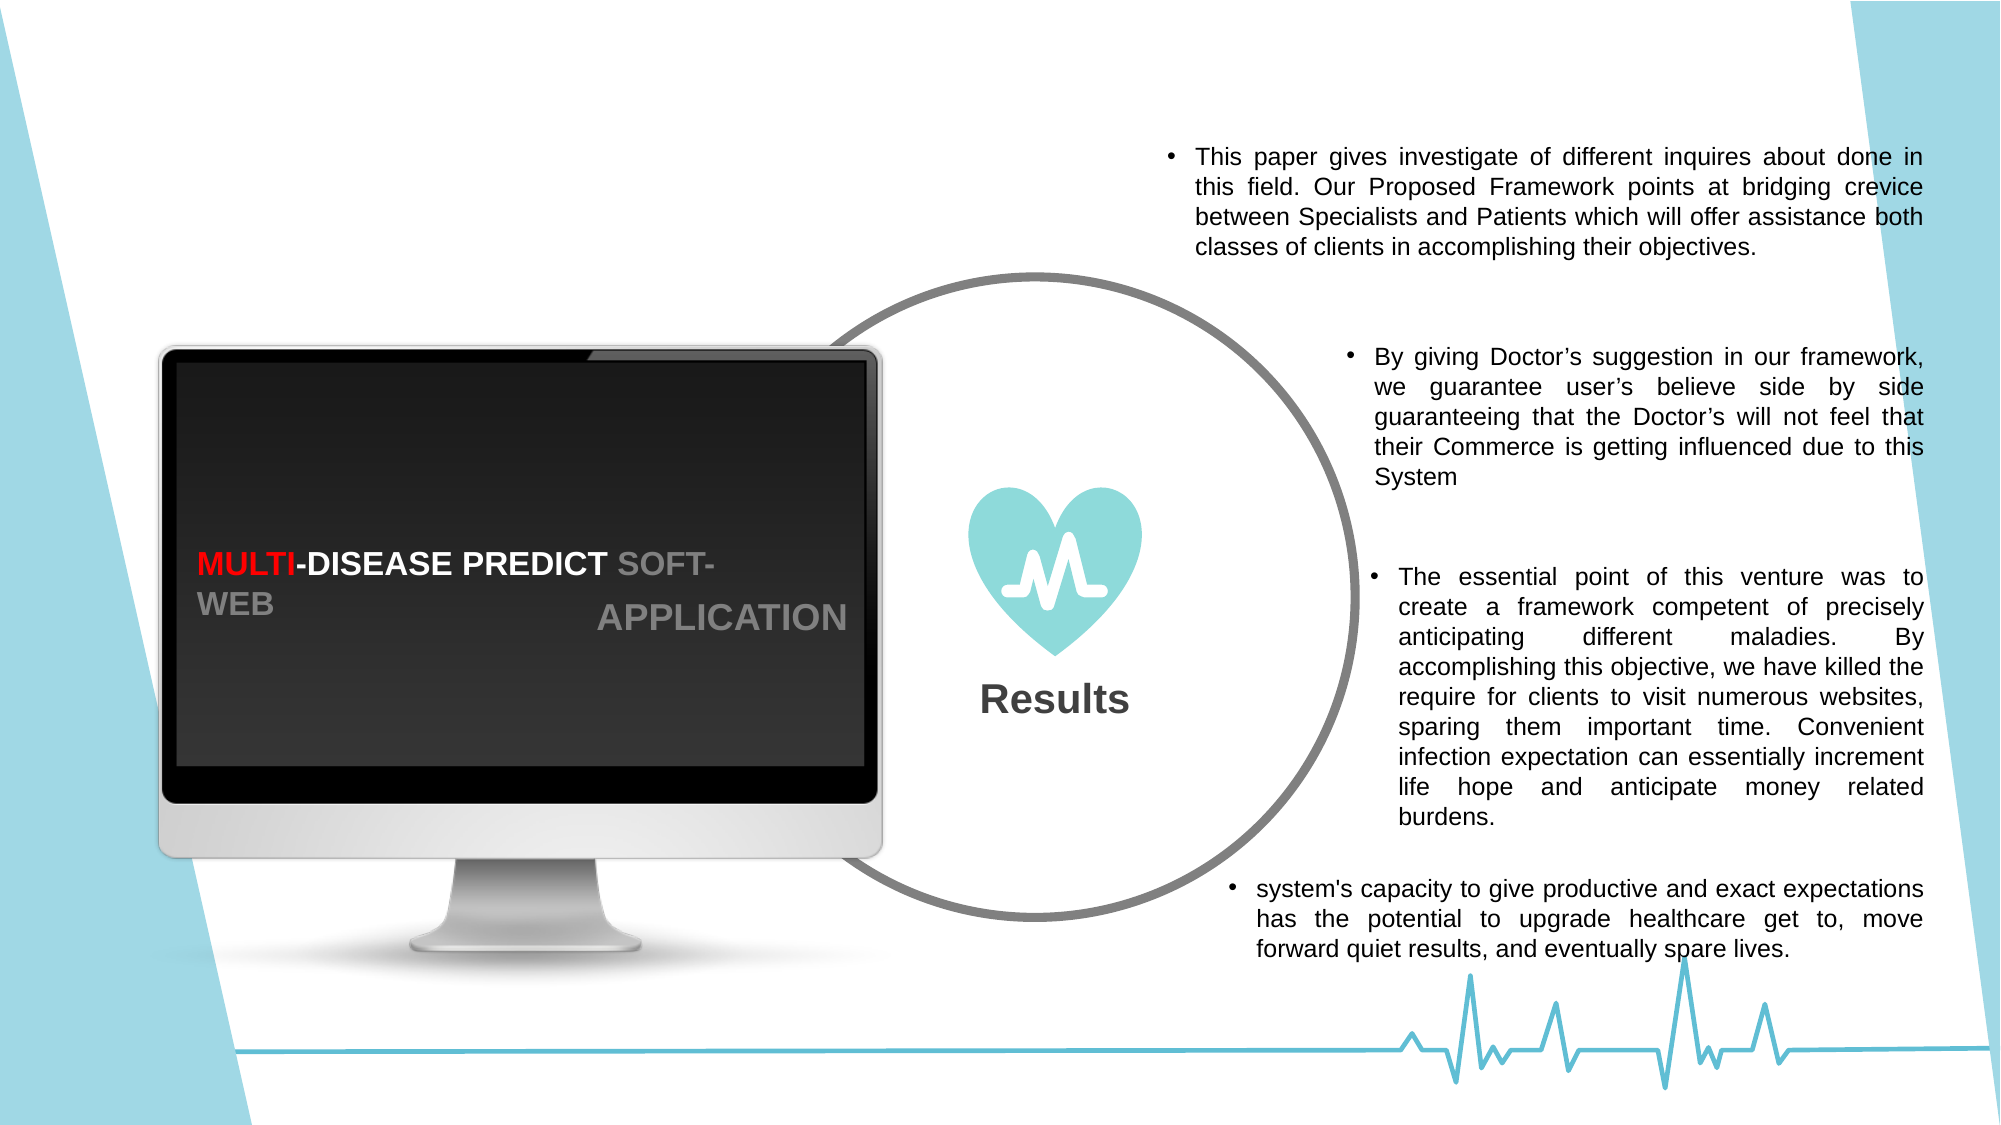

This paper gives investigate of different inquires about done in this field. Our Proposed Framework points at bridging crevice between Specialists and Patients which will offer assistance both classes of clients in accomplishing their objectives.
By giving Doctor’s suggestion in our framework, we guarantee user’s believe side by side guaranteeing that the Doctor’s will not feel that their Commerce is getting influenced due to this System

Results
MULTI-DISEASE PREDICT SOFT-WEB
The essential point of this venture was to create a framework competent of precisely anticipating different maladies. By accomplishing this objective, we have killed the require for clients to visit numerous websites, sparing them important time. Convenient infection expectation can essentially increment life hope and anticipate money related burdens.
APPLICATION
system's capacity to give productive and exact expectations has the potential to upgrade healthcare get to, move forward quiet results, and eventually spare lives.